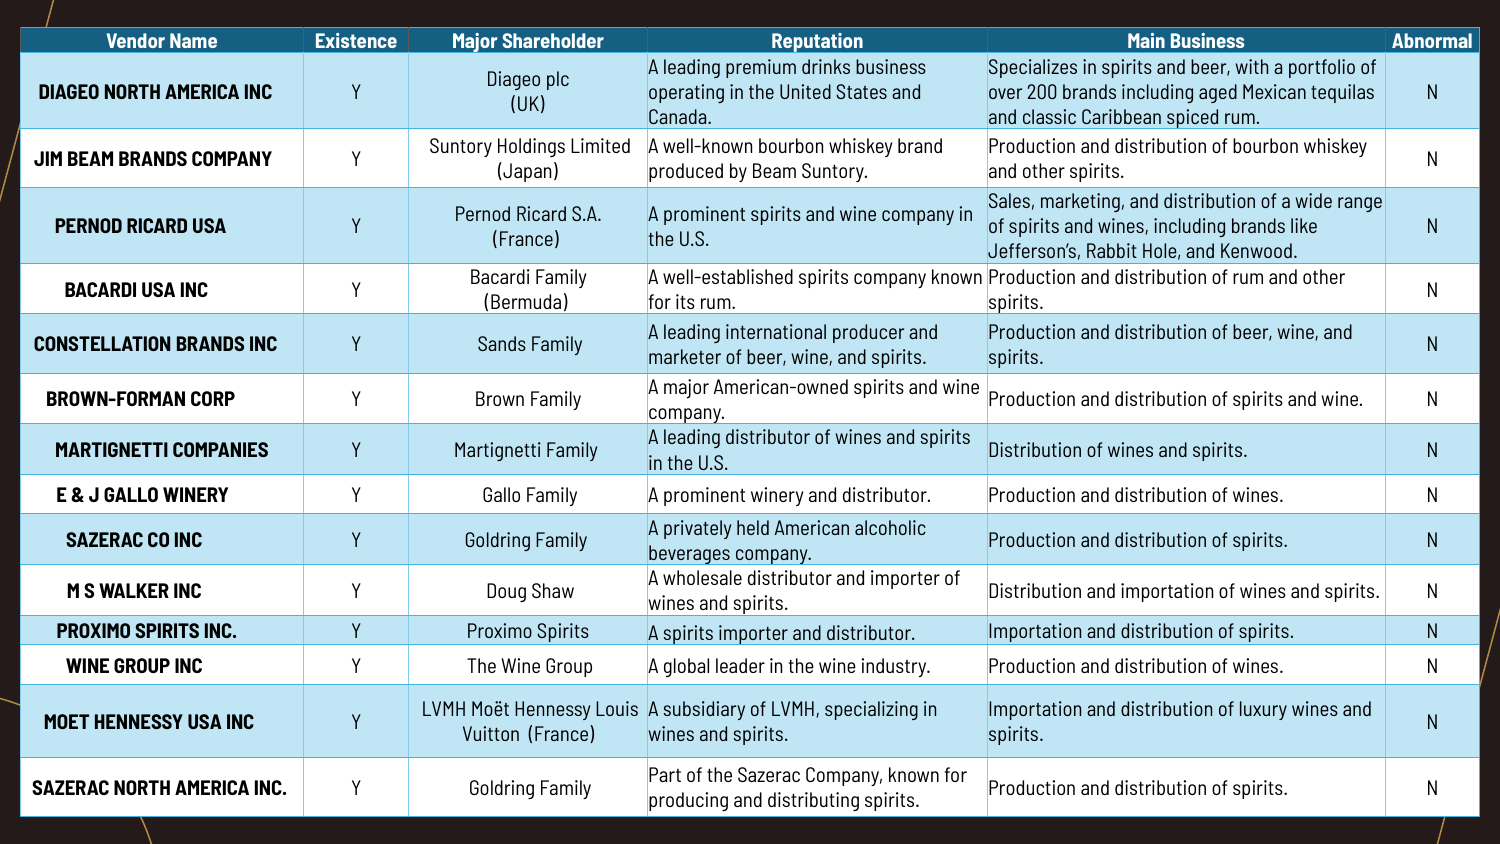

| Vendor Name | Existence | Major Shareholder | Reputation | Main Business | Abnormal |
| --- | --- | --- | --- | --- | --- |
| DIAGEO NORTH AMERICA INC | Y | Diageo plc (UK) | A leading premium drinks business operating in the United States and Canada. | Specializes in spirits and beer, with a portfolio of over 200 brands including aged Mexican tequilas and classic Caribbean spiced rum. | N |
| JIM BEAM BRANDS COMPANY | Y | Suntory Holdings Limited (Japan) | A well-known bourbon whiskey brand produced by Beam Suntory. | Production and distribution of bourbon whiskey and other spirits. | N |
| PERNOD RICARD USA | Y | Pernod Ricard S.A. (France) | A prominent spirits and wine company in the U.S. | Sales, marketing, and distribution of a wide range of spirits and wines, including brands like Jefferson’s, Rabbit Hole, and Kenwood. | N |
| BACARDI USA INC | Y | Bacardi Family (Bermuda) | A well-established spirits company known for its rum. | Production and distribution of rum and other spirits. | N |
| CONSTELLATION BRANDS INC | Y | Sands Family | A leading international producer and marketer of beer, wine, and spirits. | Production and distribution of beer, wine, and spirits. | N |
| BROWN-FORMAN CORP | Y | Brown Family | A major American-owned spirits and wine company. | Production and distribution of spirits and wine. | N |
| MARTIGNETTI COMPANIES | Y | Martignetti Family | A leading distributor of wines and spirits in the U.S. | Distribution of wines and spirits. | N |
| E & J GALLO WINERY | Y | Gallo Family | A prominent winery and distributor. | Production and distribution of wines. | N |
| SAZERAC CO INC | Y | Goldring Family | A privately held American alcoholic beverages company. | Production and distribution of spirits. | N |
| M S WALKER INC | Y | Doug Shaw | A wholesale distributor and importer of wines and spirits. | Distribution and importation of wines and spirits. | N |
| PROXIMO SPIRITS INC. | Y | Proximo Spirits | A spirits importer and distributor. | Importation and distribution of spirits. | N |
| WINE GROUP INC | Y | The Wine Group | A global leader in the wine industry. | Production and distribution of wines. | N |
| MOET HENNESSY USA INC | Y | LVMH Moët Hennessy Louis Vuitton (France) | A subsidiary of LVMH, specializing in wines and spirits. | Importation and distribution of luxury wines and spirits. | N |
| SAZERAC NORTH AMERICA INC. | Y | Goldring Family | Part of the Sazerac Company, known for producing and distributing spirits. | Production and distribution of spirits. | N |